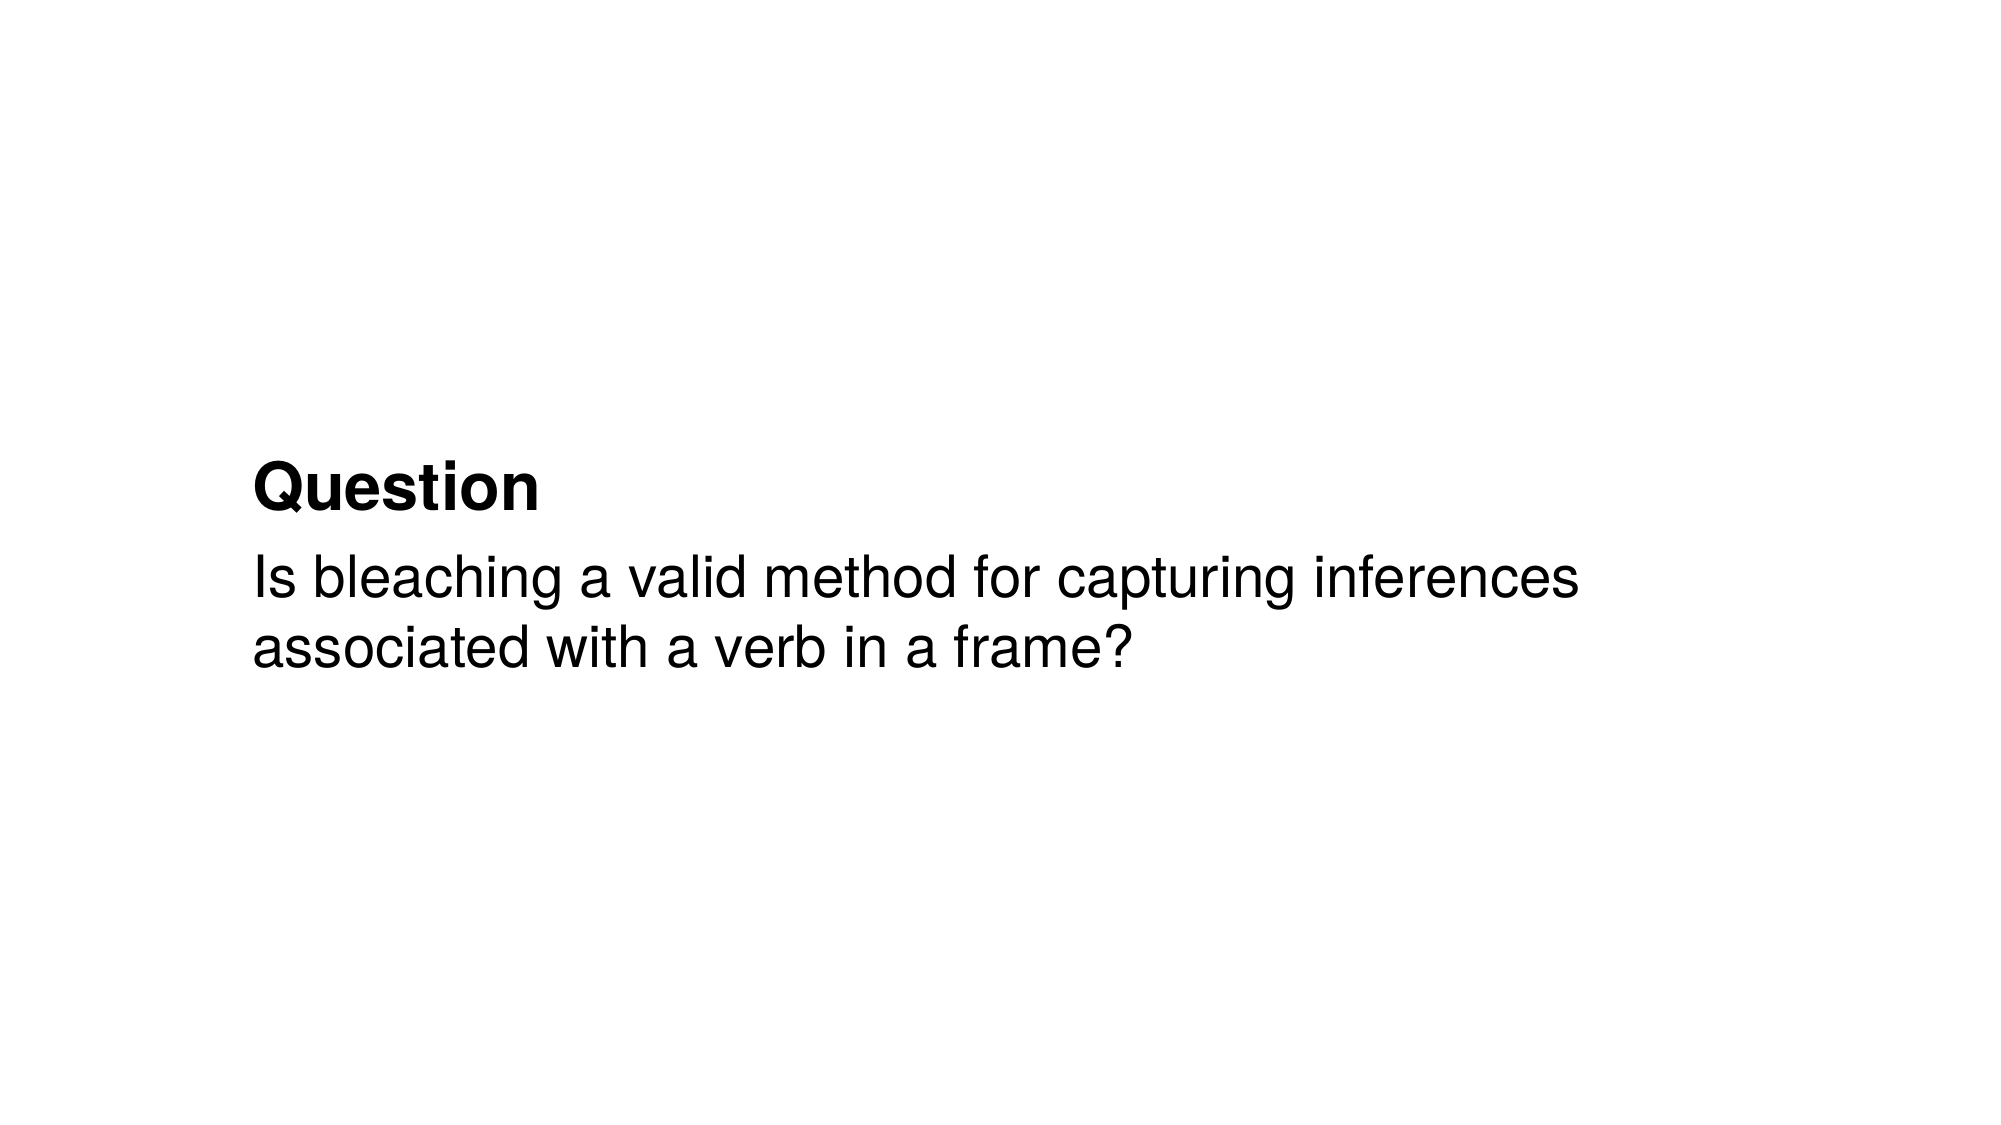

Question
Is bleaching a valid method for capturing inferences associated with a verb in a frame?